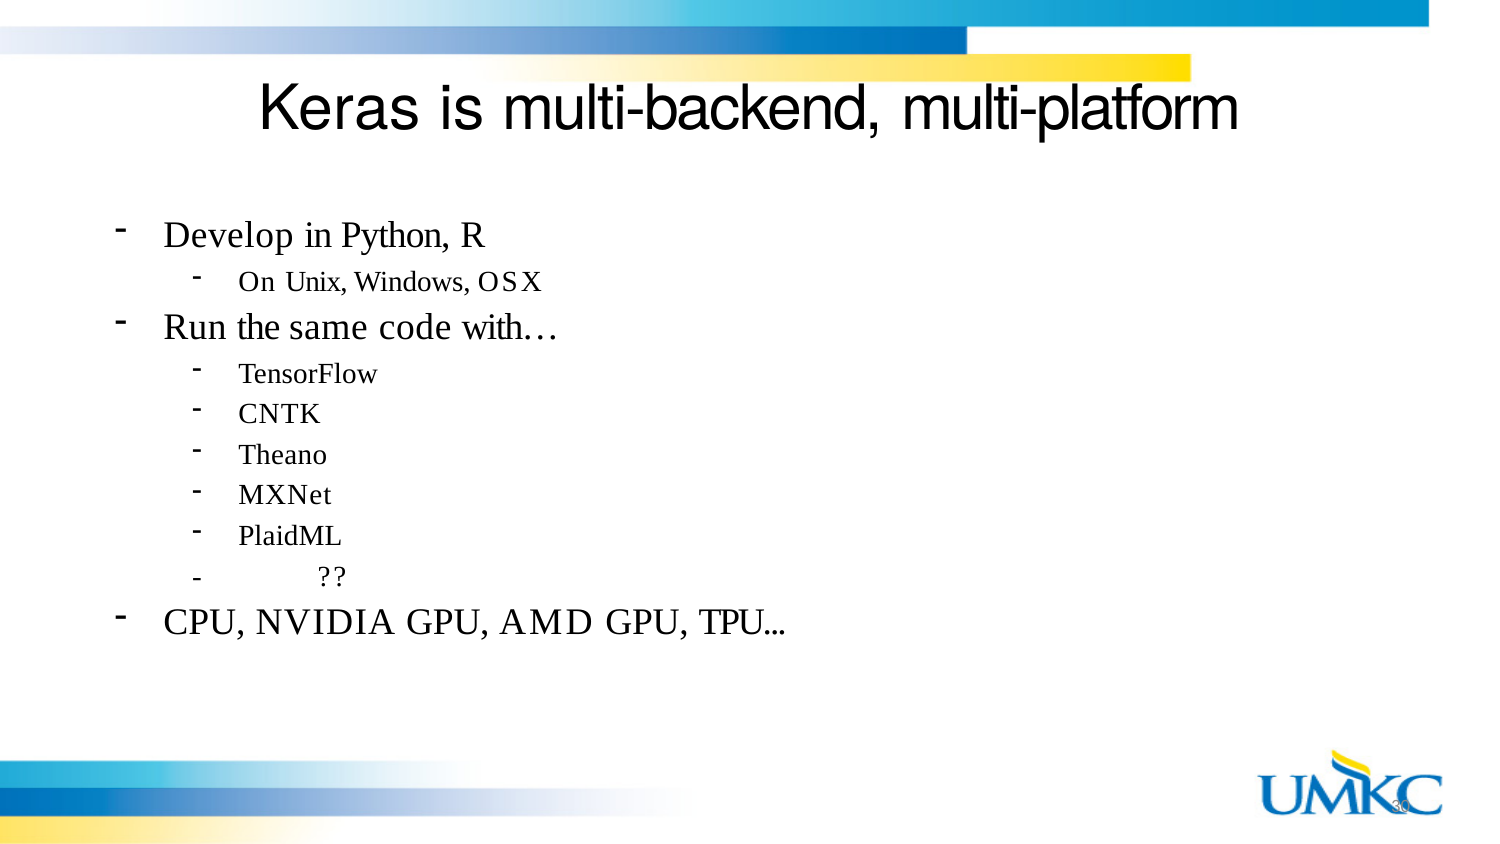

# Keras is multi-backend, multi-platform
Develop in Python, R
On Unix, Windows, OSX
Run the same code with…
TensorFlow
CNTK
Theano
MXNet
PlaidML
-	??
CPU, NVIDIA GPU, AMD GPU, TPU...
30